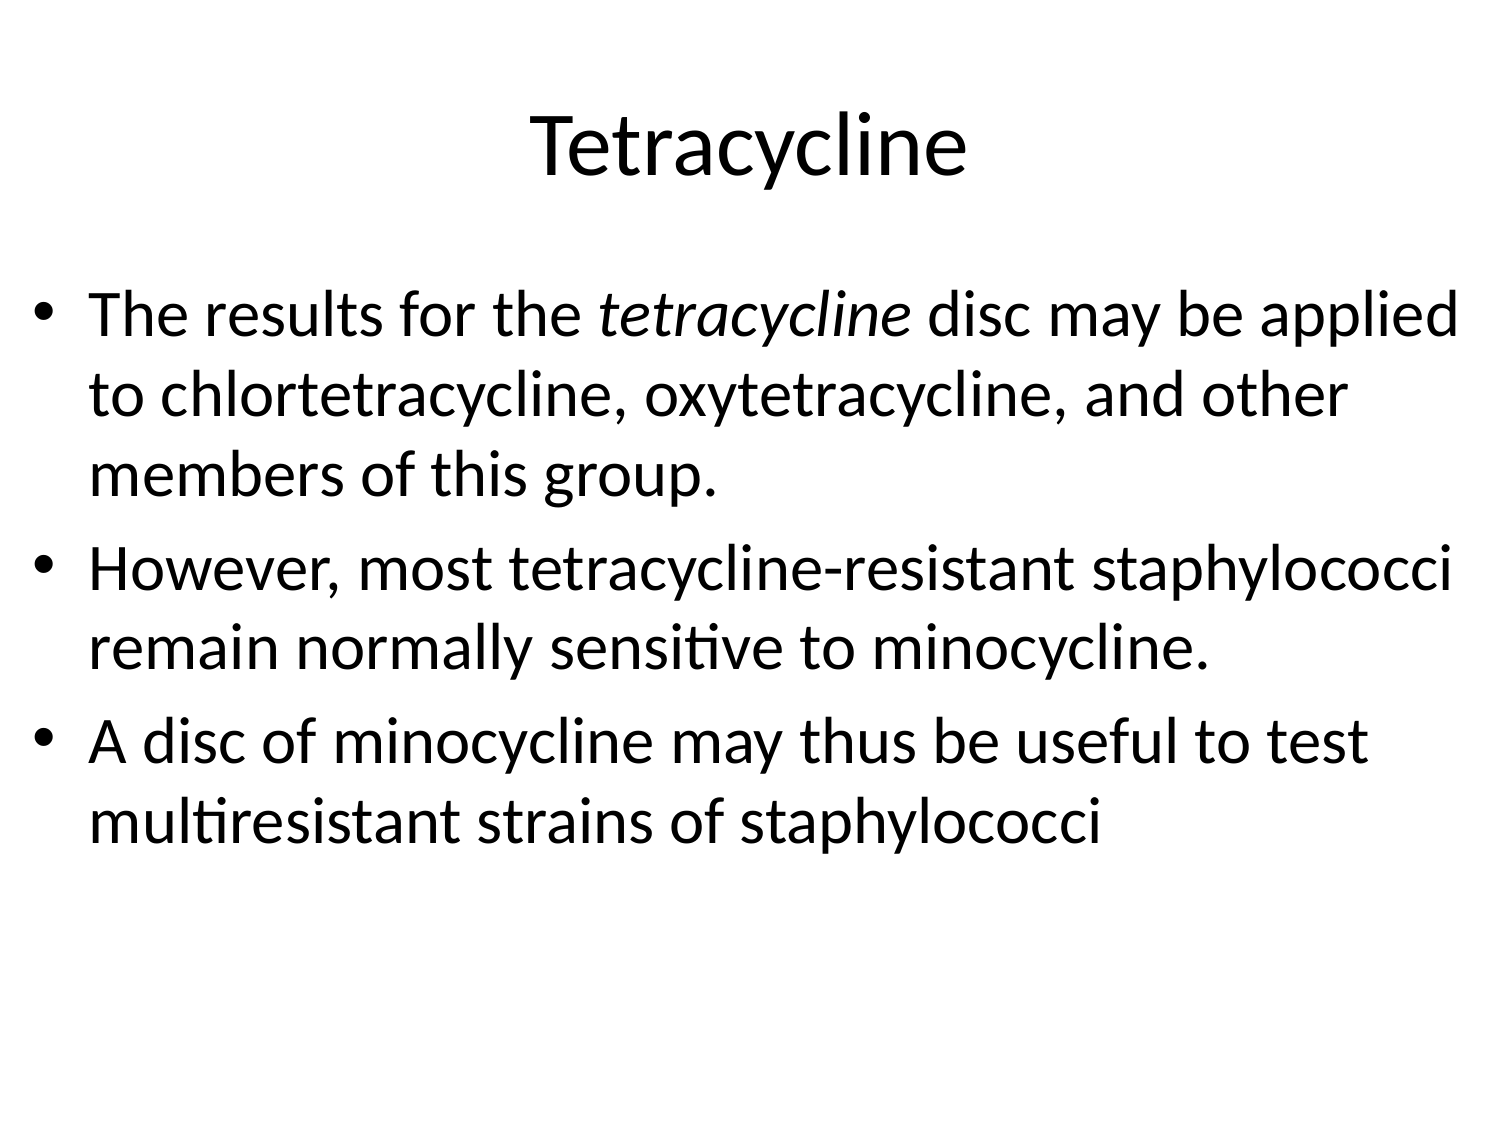

# Tetracycline
The results for the tetracycline disc may be applied to chlortetracycline, oxytetracycline, and other members of this group.
However, most tetracycline-resistant staphylococci remain normally sensitive to minocycline.
A disc of minocycline may thus be useful to test multiresistant strains of staphylococci